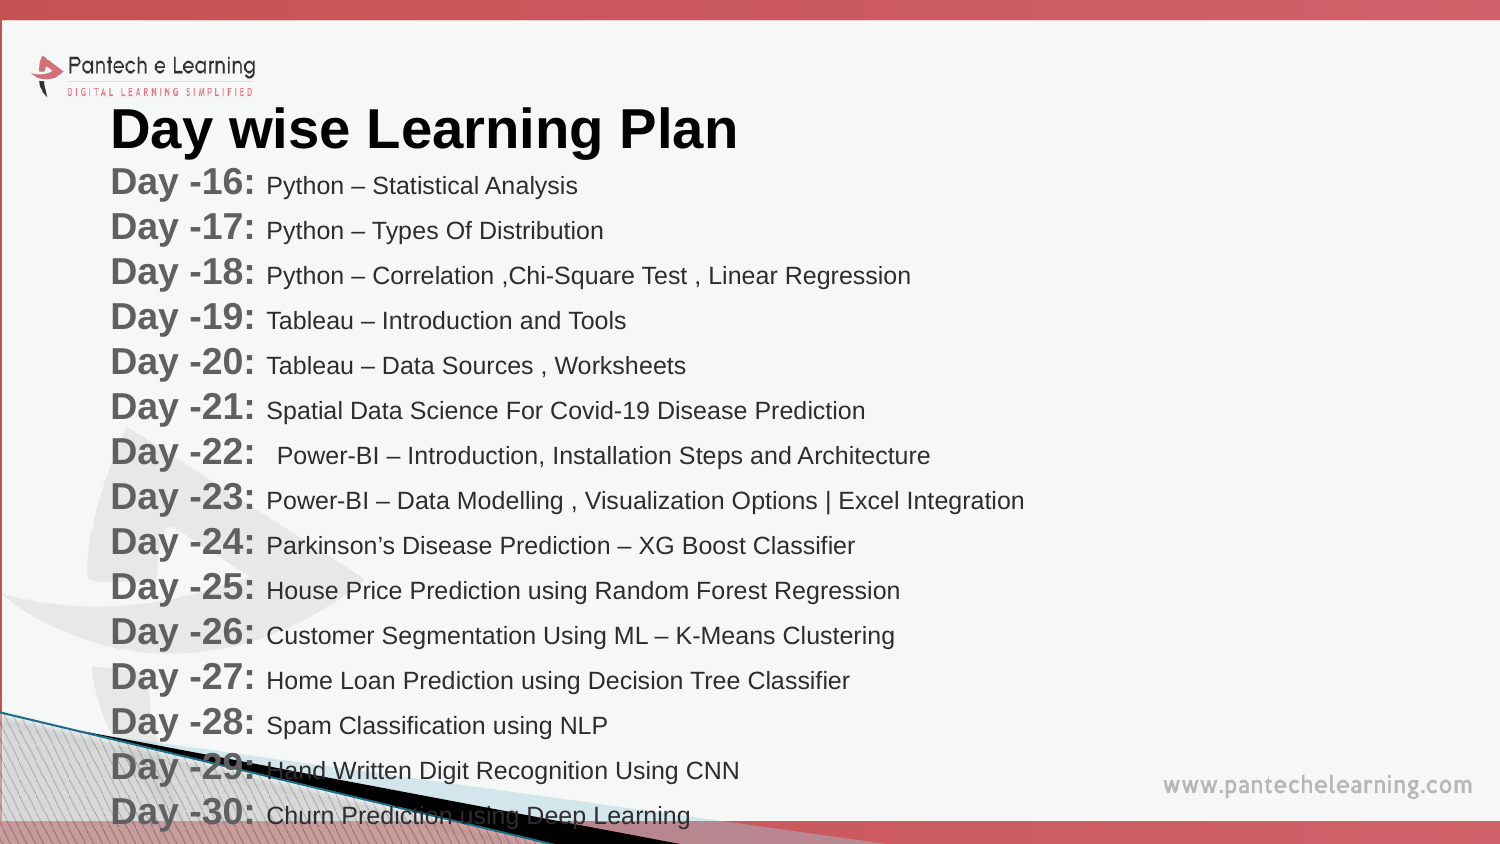

# Day wise Learning Plan
Day -16: Python – Statistical Analysis
Day -17: Python – Types Of Distribution
Day -18: Python – Correlation ,Chi-Square Test , Linear Regression
Day -19: Tableau – Introduction and Tools
Day -20: Tableau – Data Sources , Worksheets
Day -21: Spatial Data Science For Covid-19 Disease Prediction
Day -22:  Power-BI – Introduction, Installation Steps and Architecture
Day -23: Power-BI – Data Modelling , Visualization Options | Excel Integration
Day -24: Parkinson’s Disease Prediction – XG Boost Classifier
Day -25: House Price Prediction using Random Forest Regression
Day -26: Customer Segmentation Using ML – K-Means Clustering
Day -27: Home Loan Prediction using Decision Tree Classifier
Day -28: Spam Classification using NLP
Day -29: Hand Written Digit Recognition Using CNN
Day -30: Churn Prediction using Deep Learning